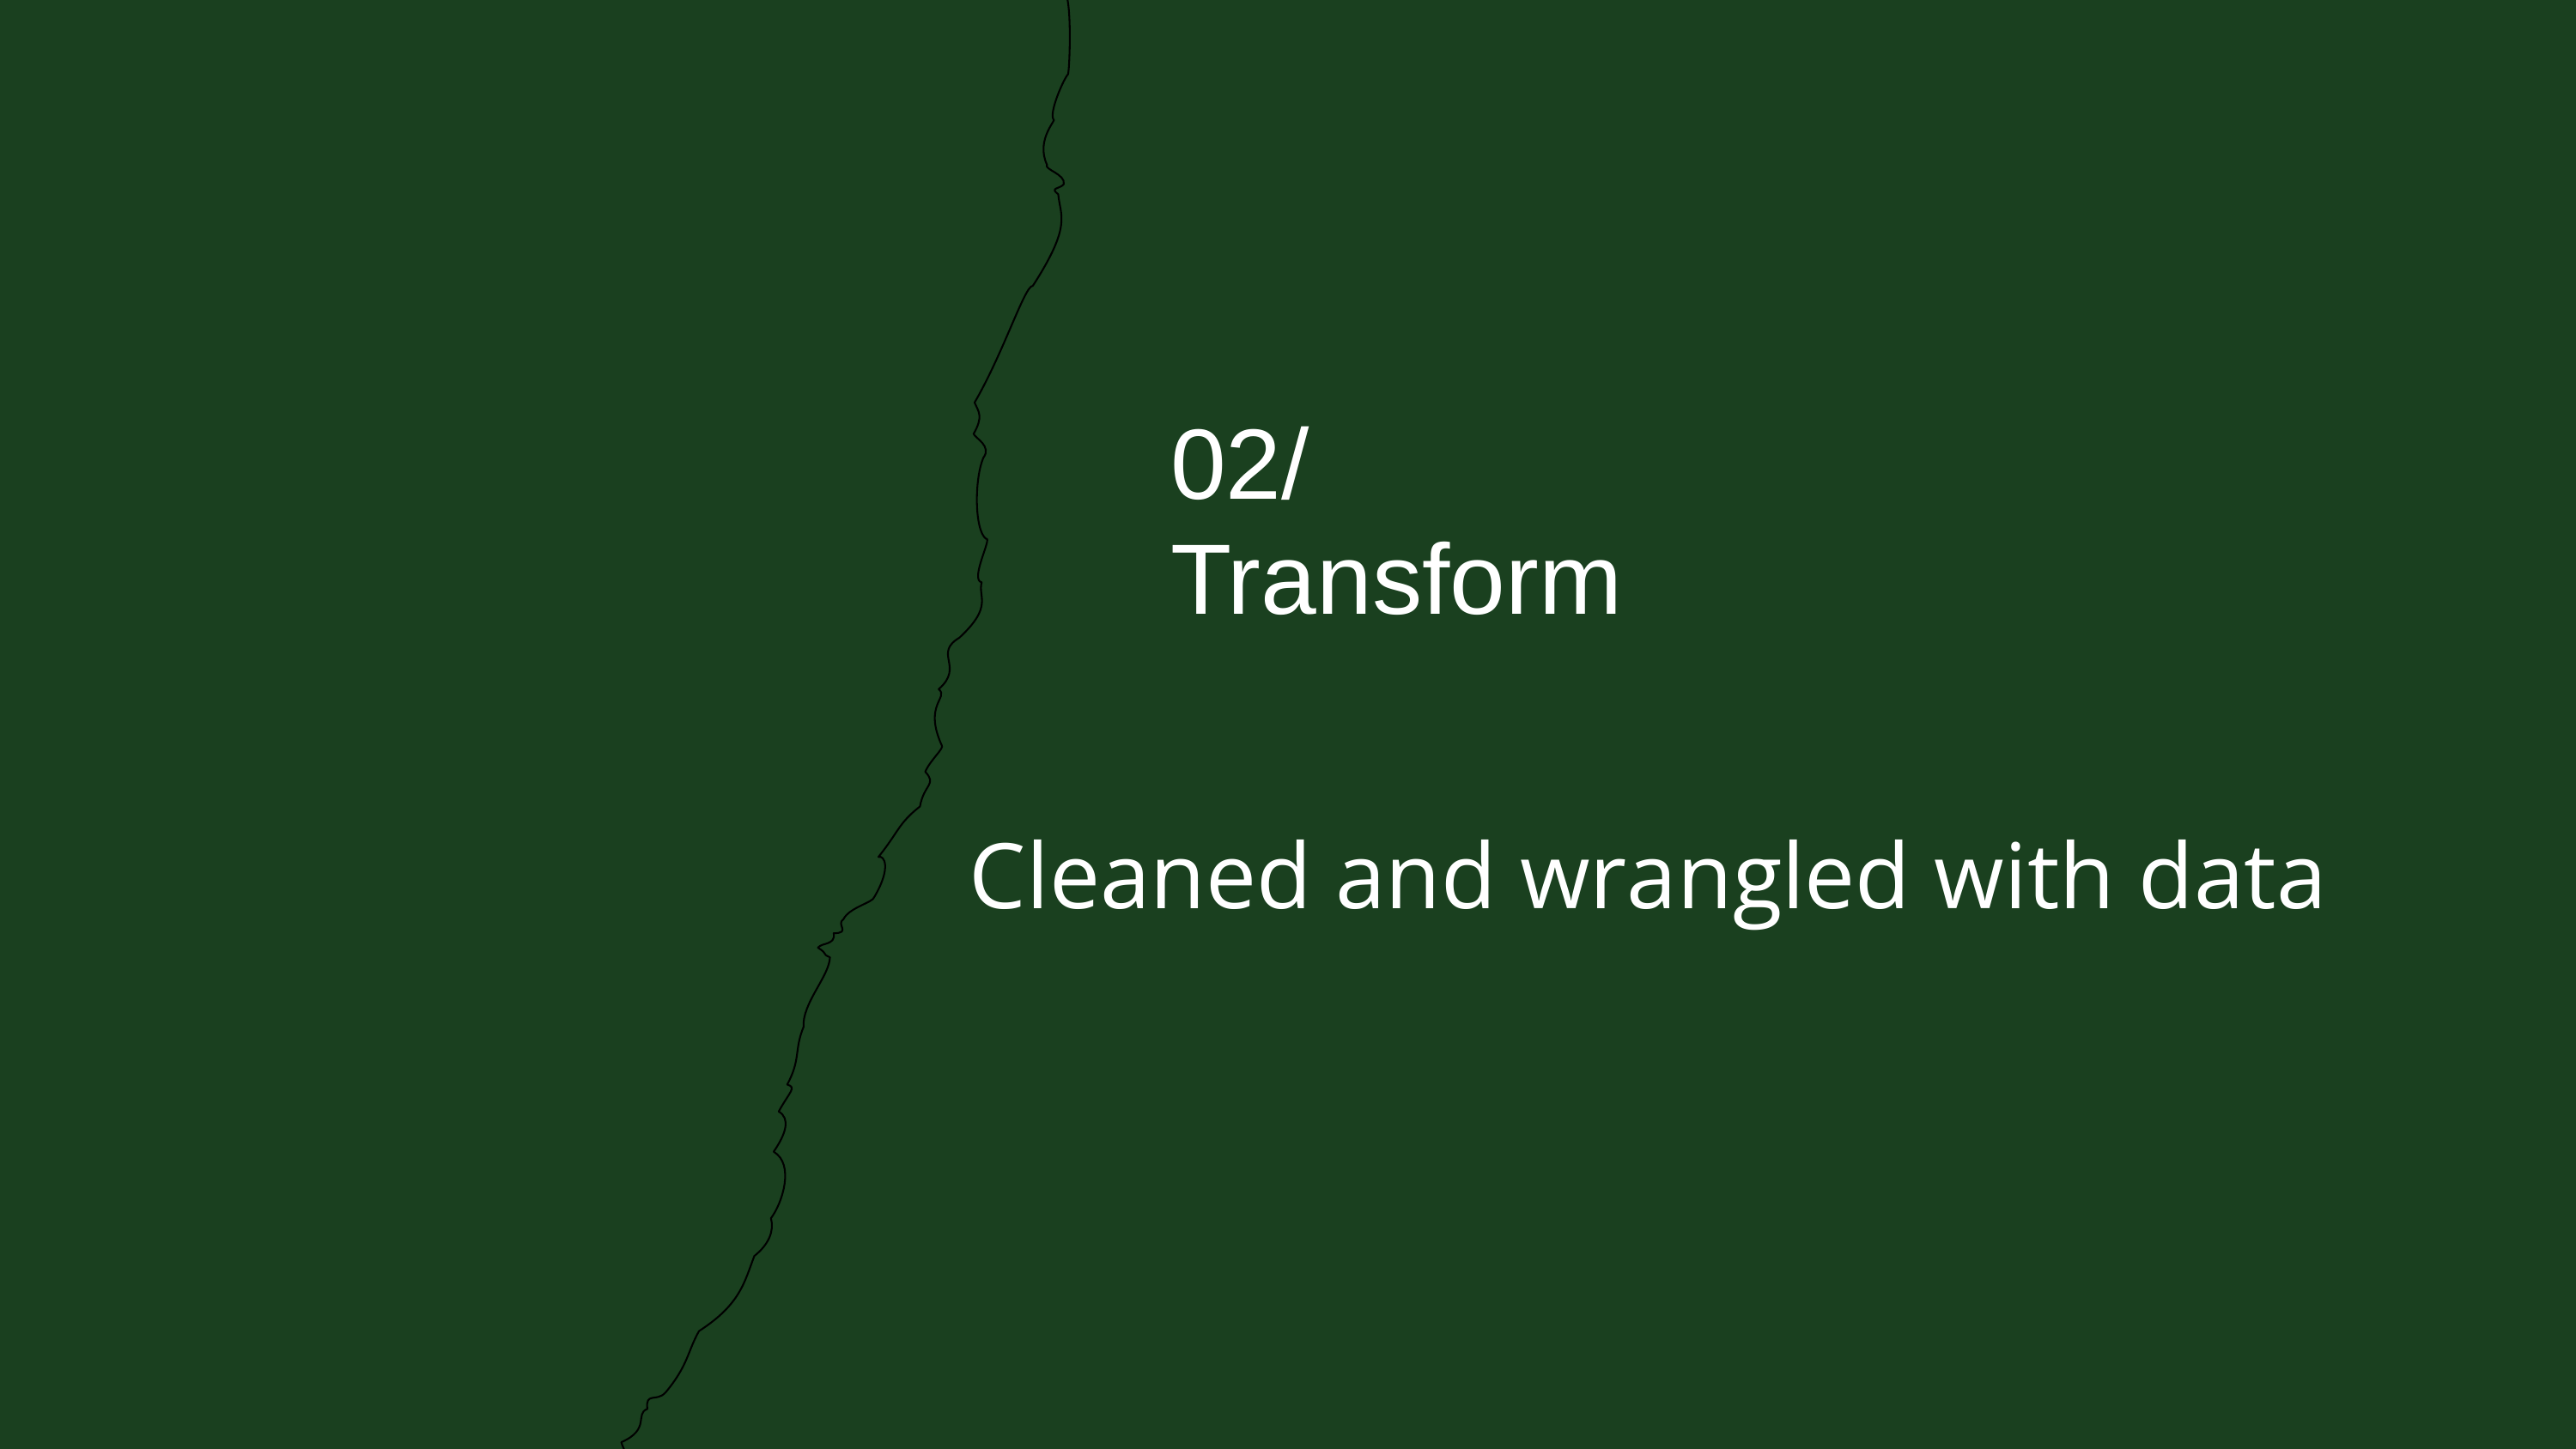

02/
Transform
Cleaned and wrangled with data